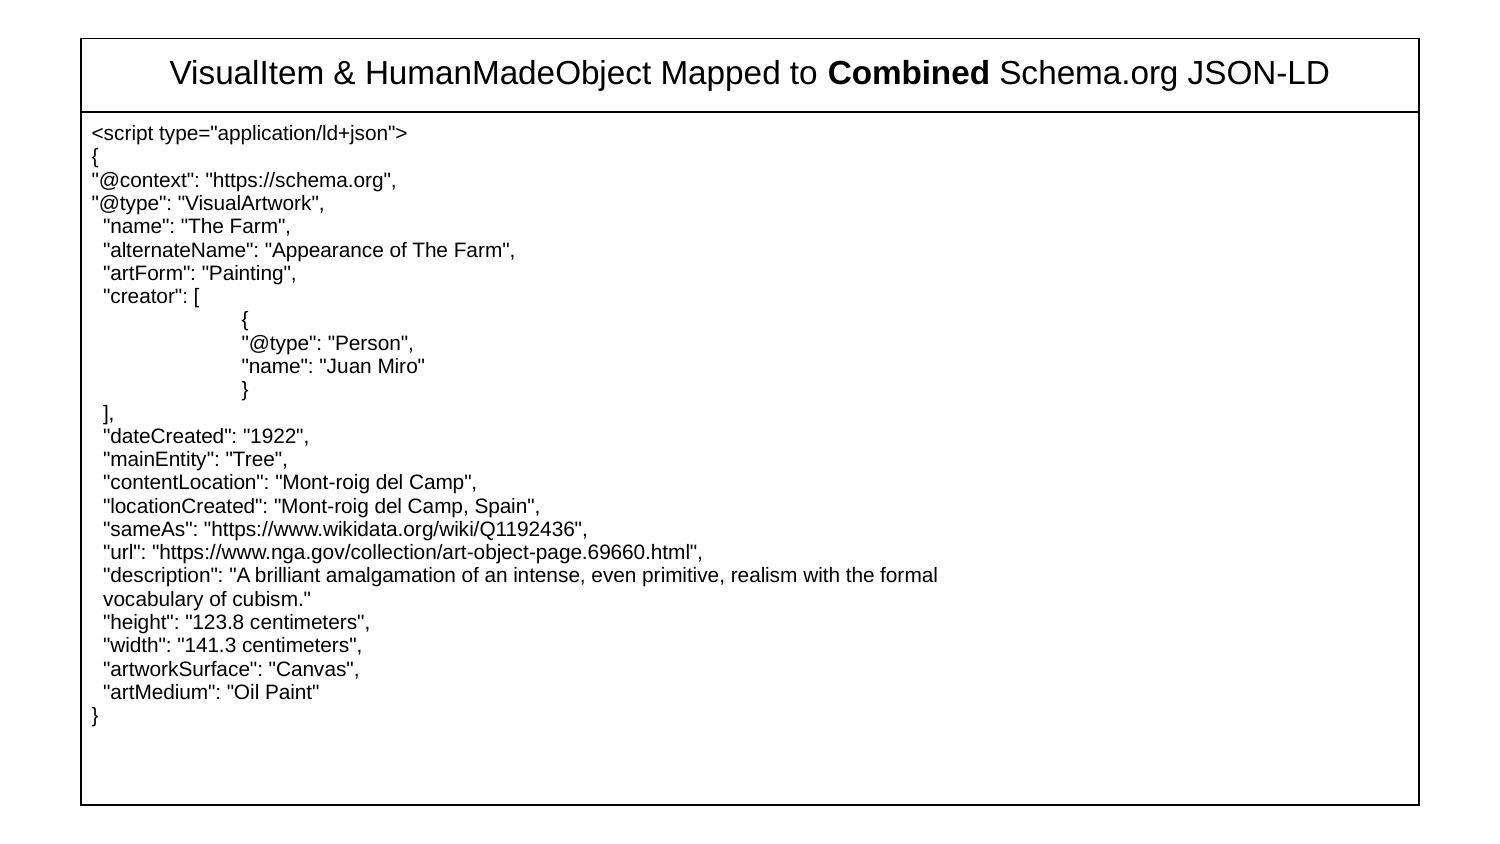

| VisualItem & HumanMadeObject Mapped to Combined Schema.org JSON-LD |
| --- |
| <script type="application/ld+json"> { "@context": "https://schema.org", "@type": "VisualArtwork", "name": "The Farm", "alternateName": "Appearance of The Farm", "artForm": "Painting", "creator": [ { "@type": "Person", "name": "Juan Miro" } ], "dateCreated": "1922", "mainEntity": "Tree", "contentLocation": "Mont-roig del Camp", "locationCreated": "Mont-roig del Camp, Spain", "sameAs": "https://www.wikidata.org/wiki/Q1192436", "url": "https://www.nga.gov/collection/art-object-page.69660.html", "description": "A brilliant amalgamation of an intense, even primitive, realism with the formal vocabulary of cubism." "height": "123.8 centimeters", "width": "141.3 centimeters", "artworkSurface": "Canvas", "artMedium": "Oil Paint" } |